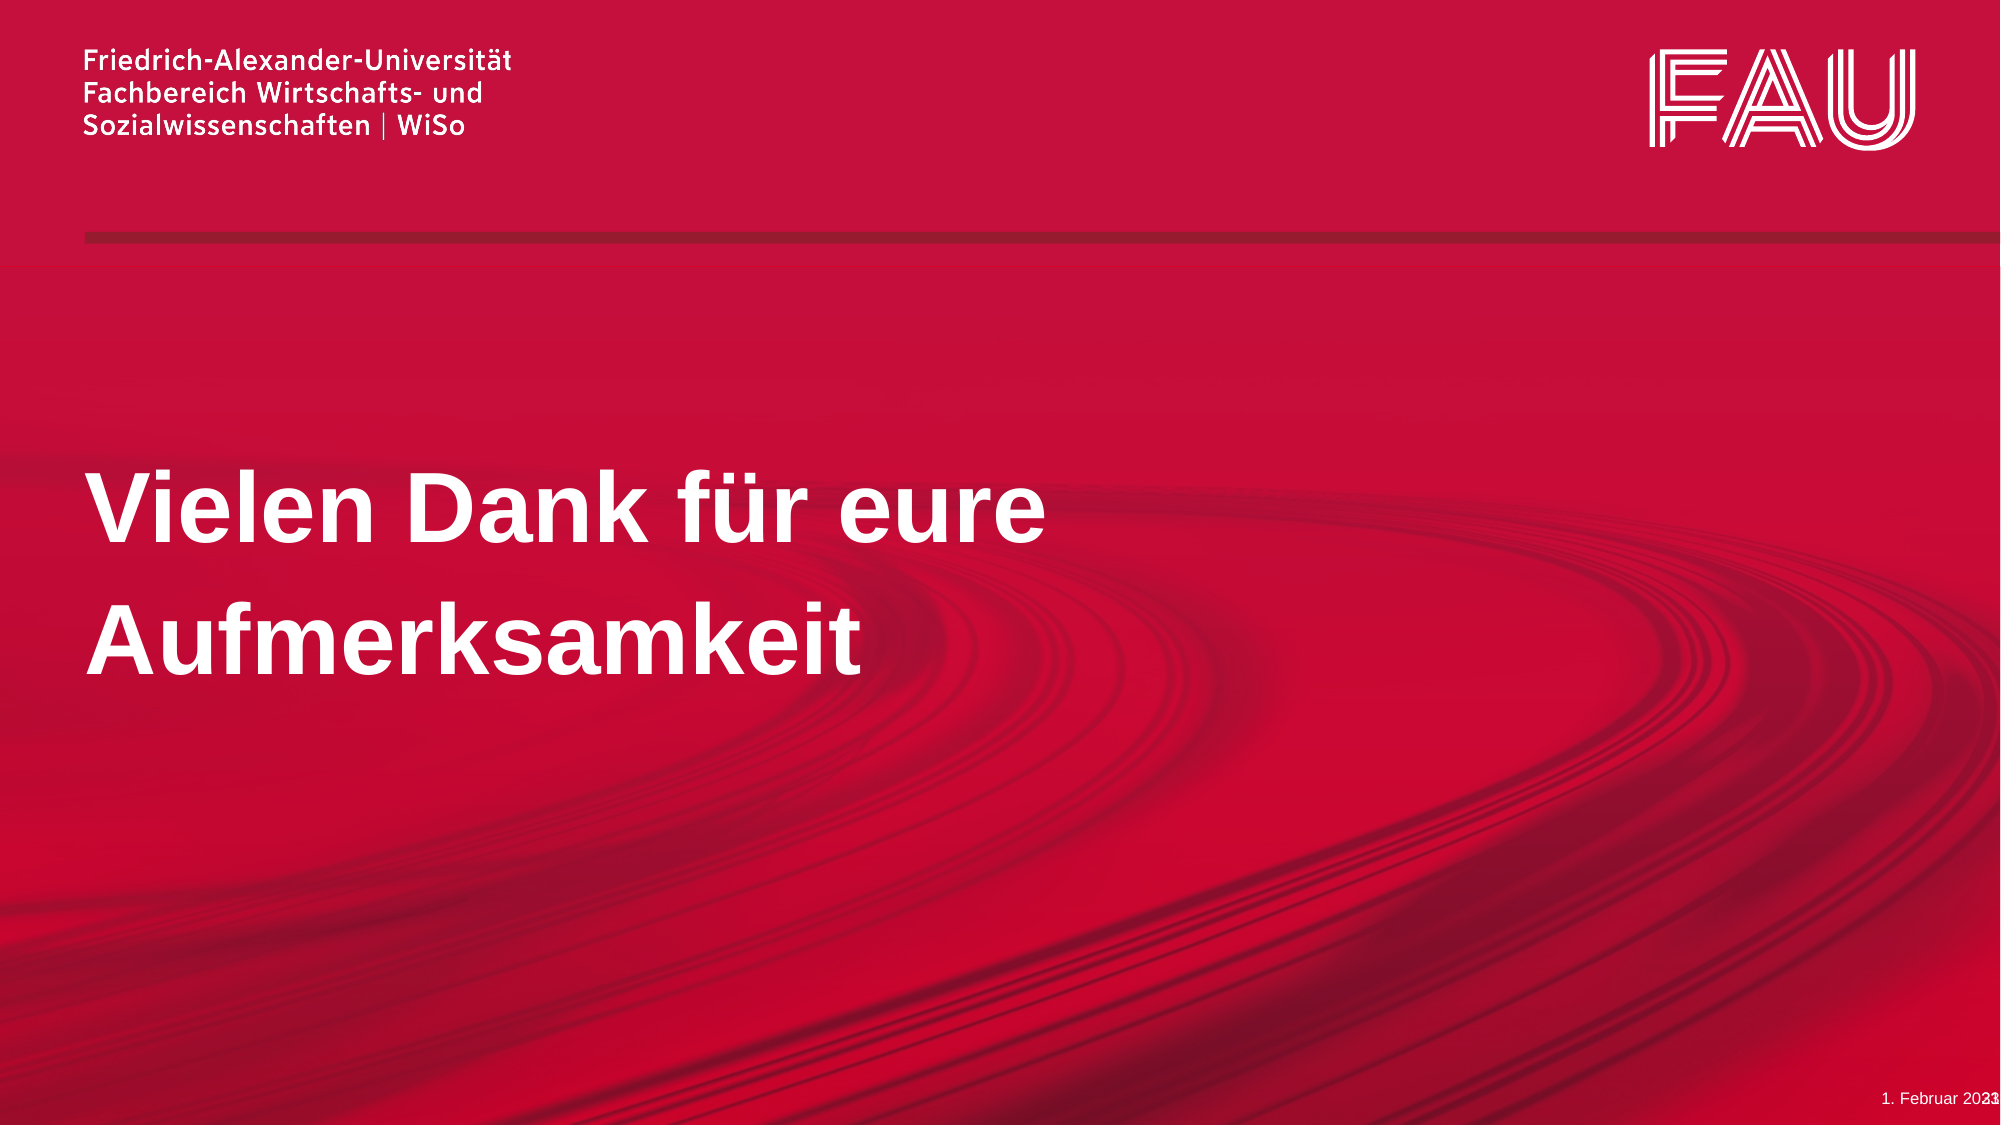

Vielen Dank für eure
Aufmerksamkeit
1. Februar 2023
31